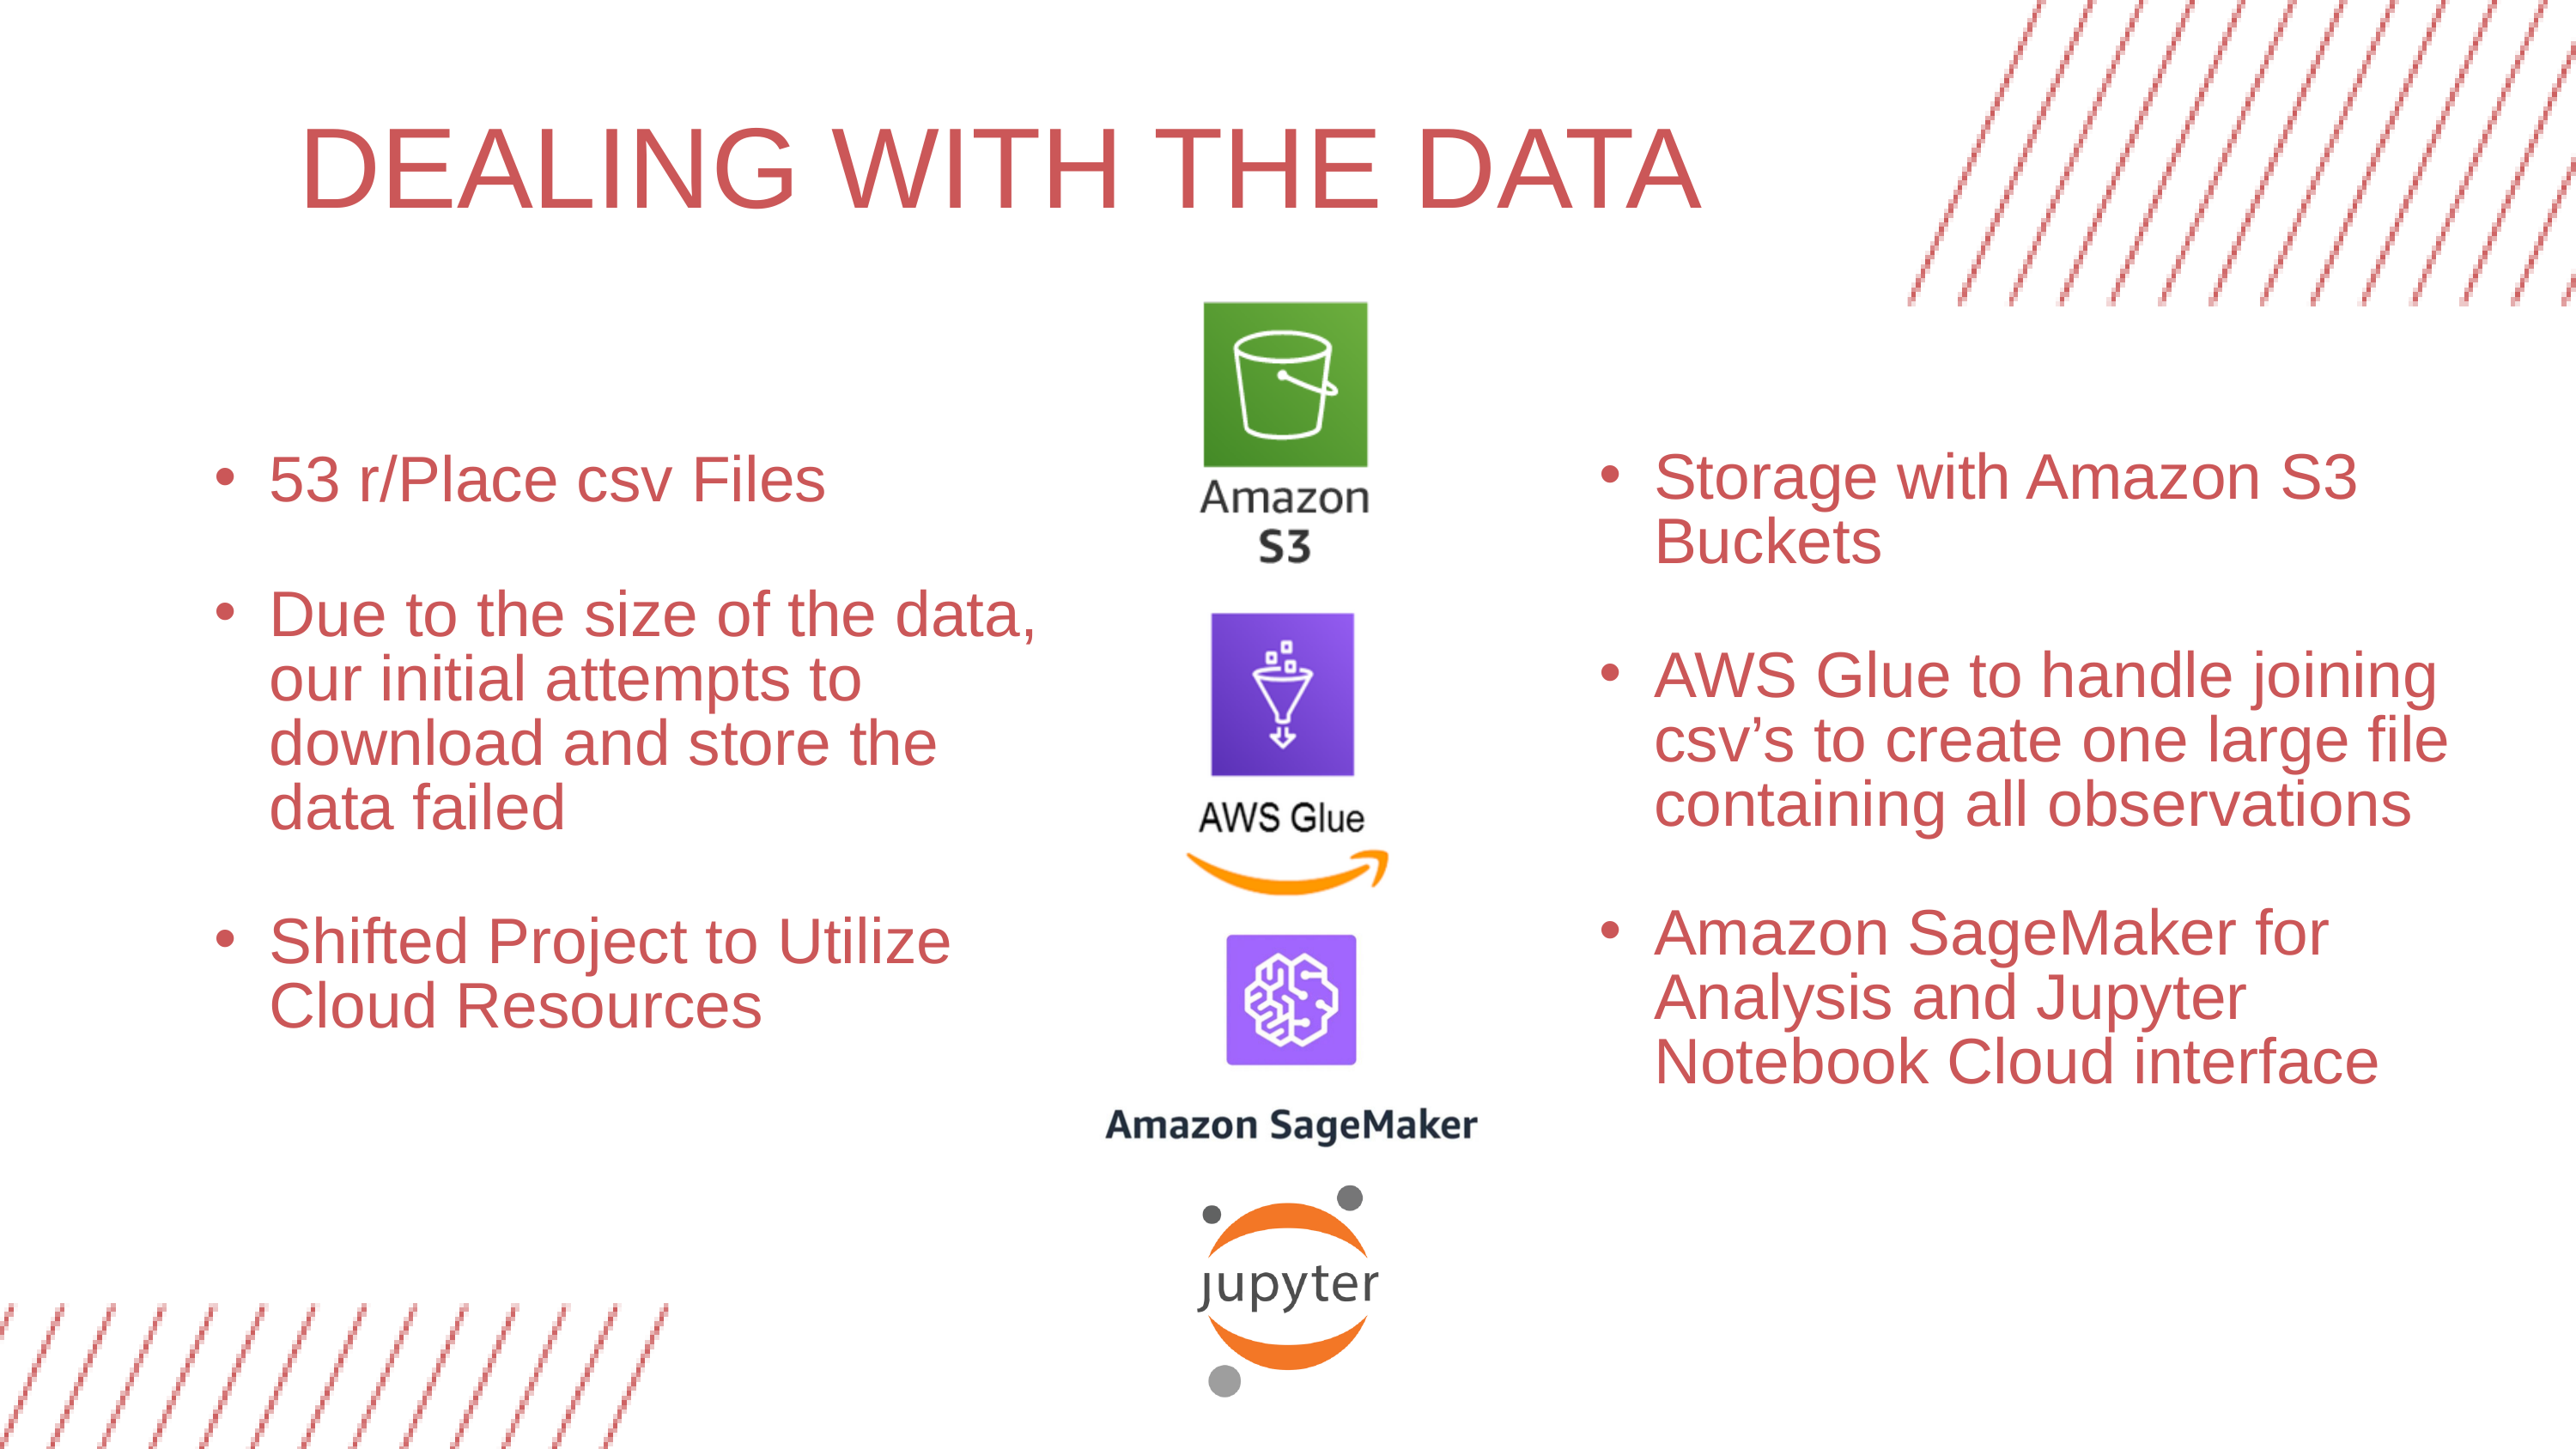

DEALING WITH THE DATA

Storage with Amazon S3 Buckets

AWS Glue to handle joining csv’s to create one large file containing all observations

Amazon SageMaker for Analysis and Jupyter Notebook Cloud interface

53 r/Place csv Files

Due to the size of the data, our initial attempts to download and store the data failed

Shifted Project to Utilize Cloud Resources